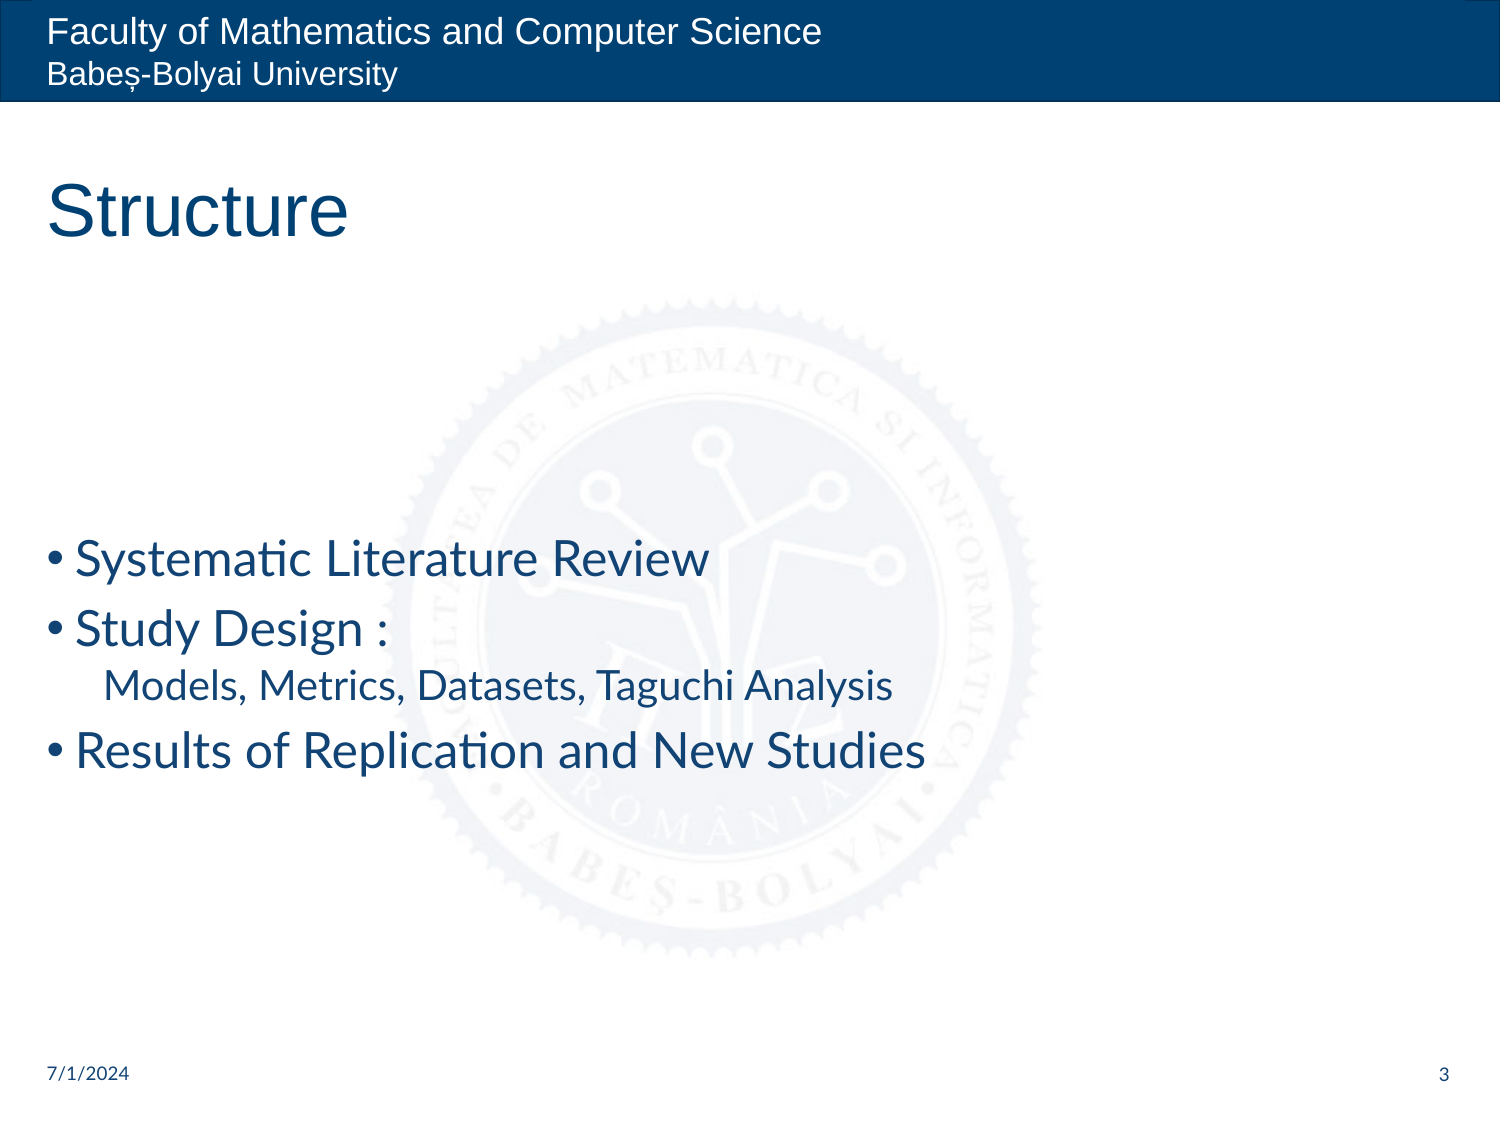

# Structure
Systematic Literature Review
Study Design :
Models, Metrics, Datasets, Taguchi Analysis
Results of Replication and New Studies
7/1/2024
3